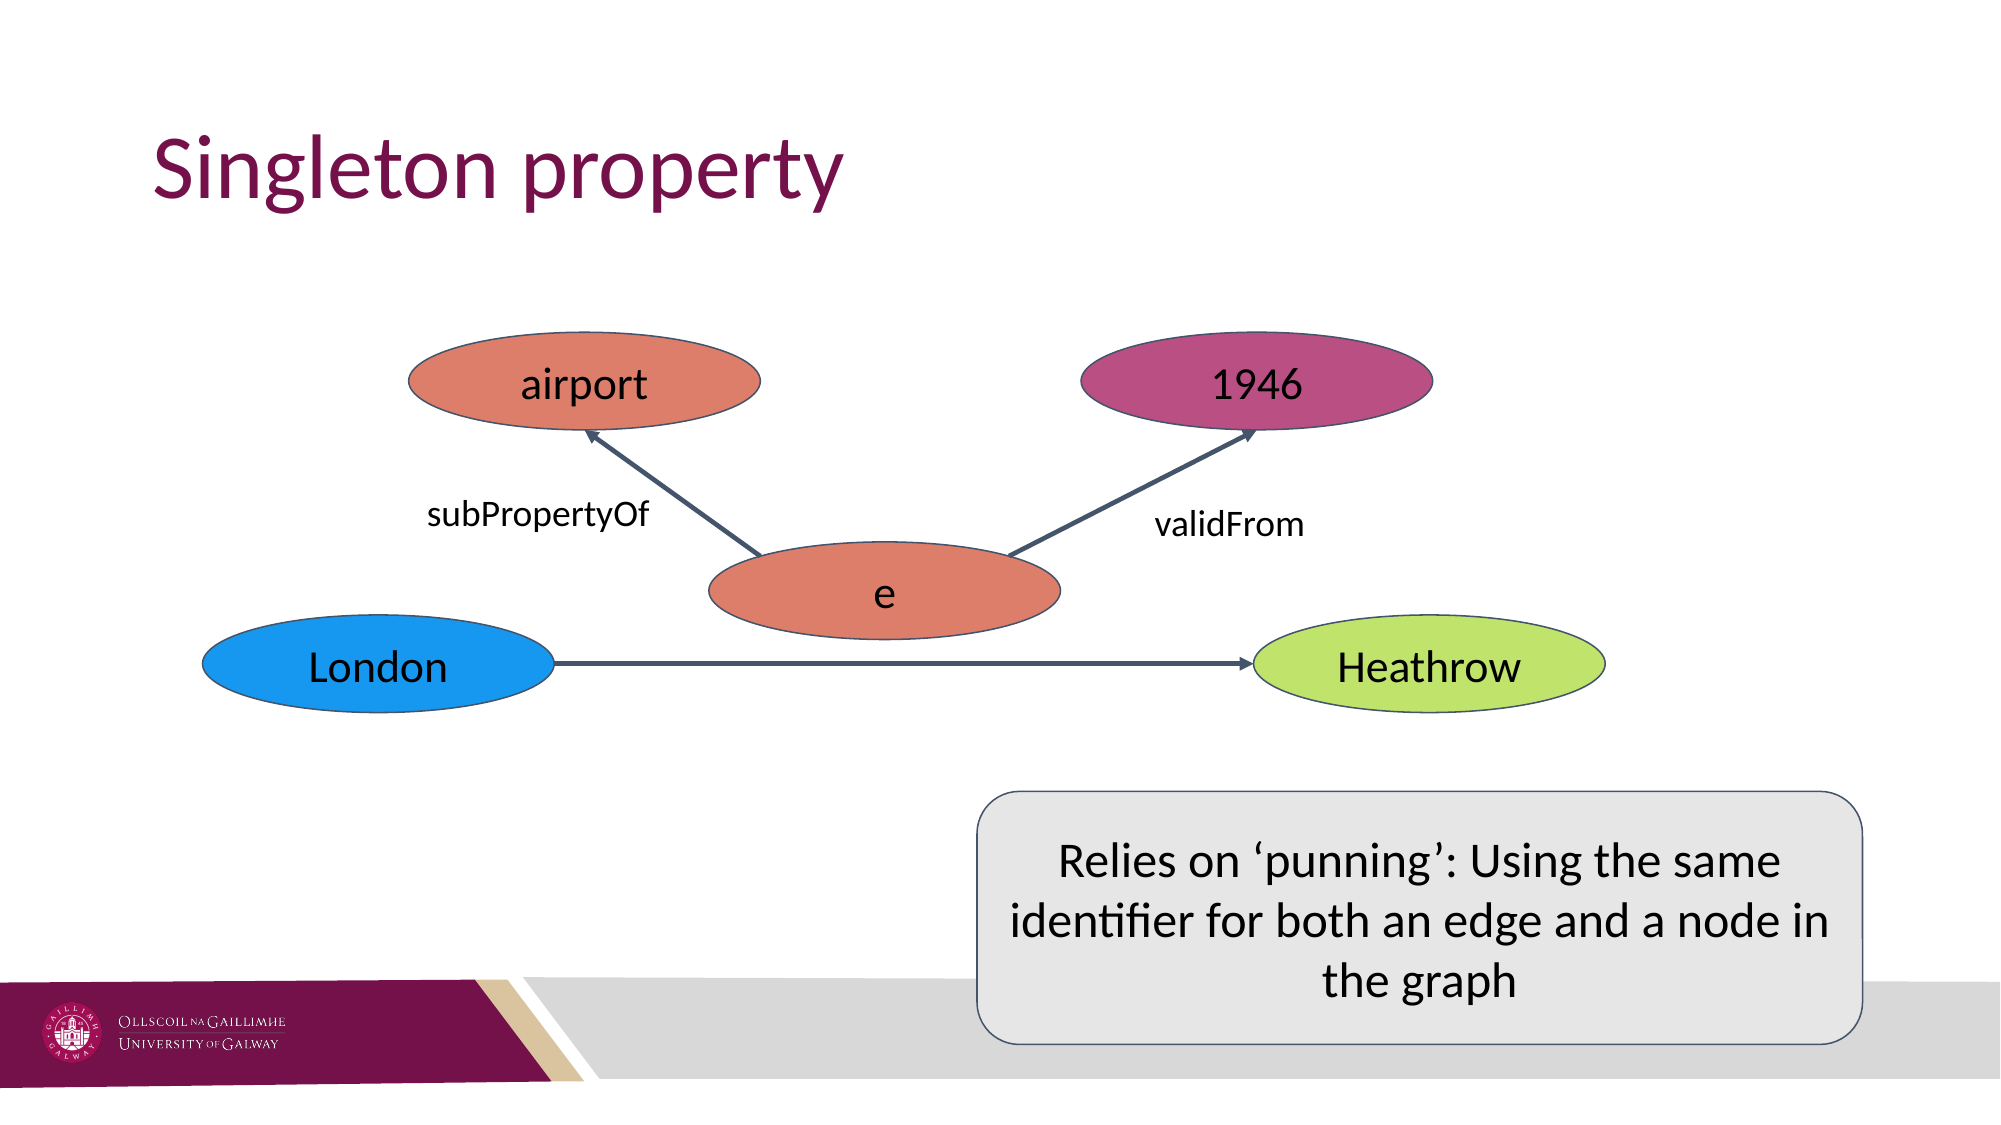

# Singleton property
1946
airport
subPropertyOf
validFrom
e
London
Heathrow
Relies on ‘punning’: Using the same identifier for both an edge and a node in the graph